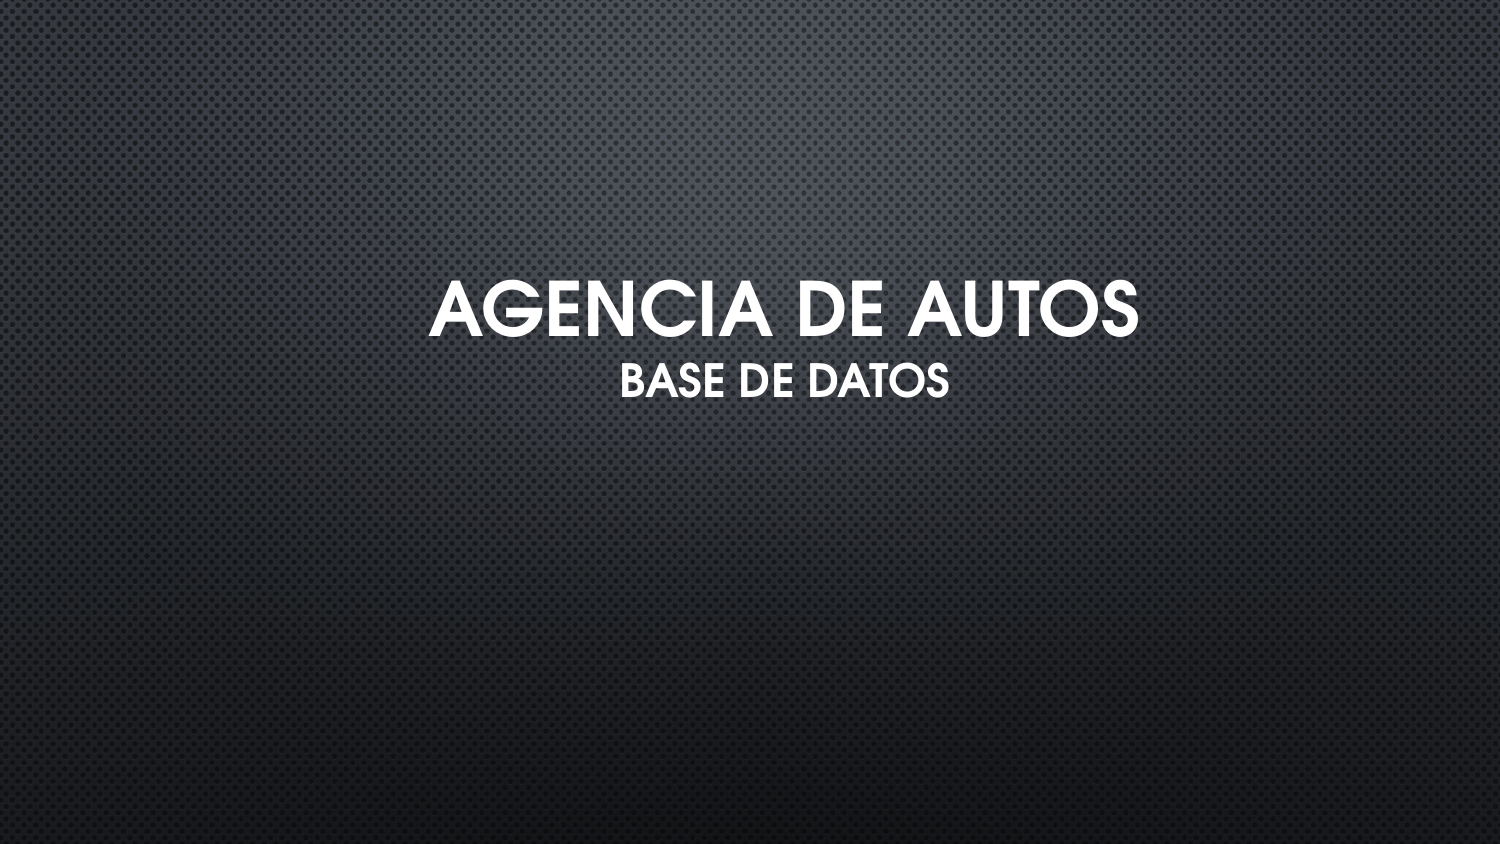

# AGENCIA DE AUTOS BASE DE DATOS